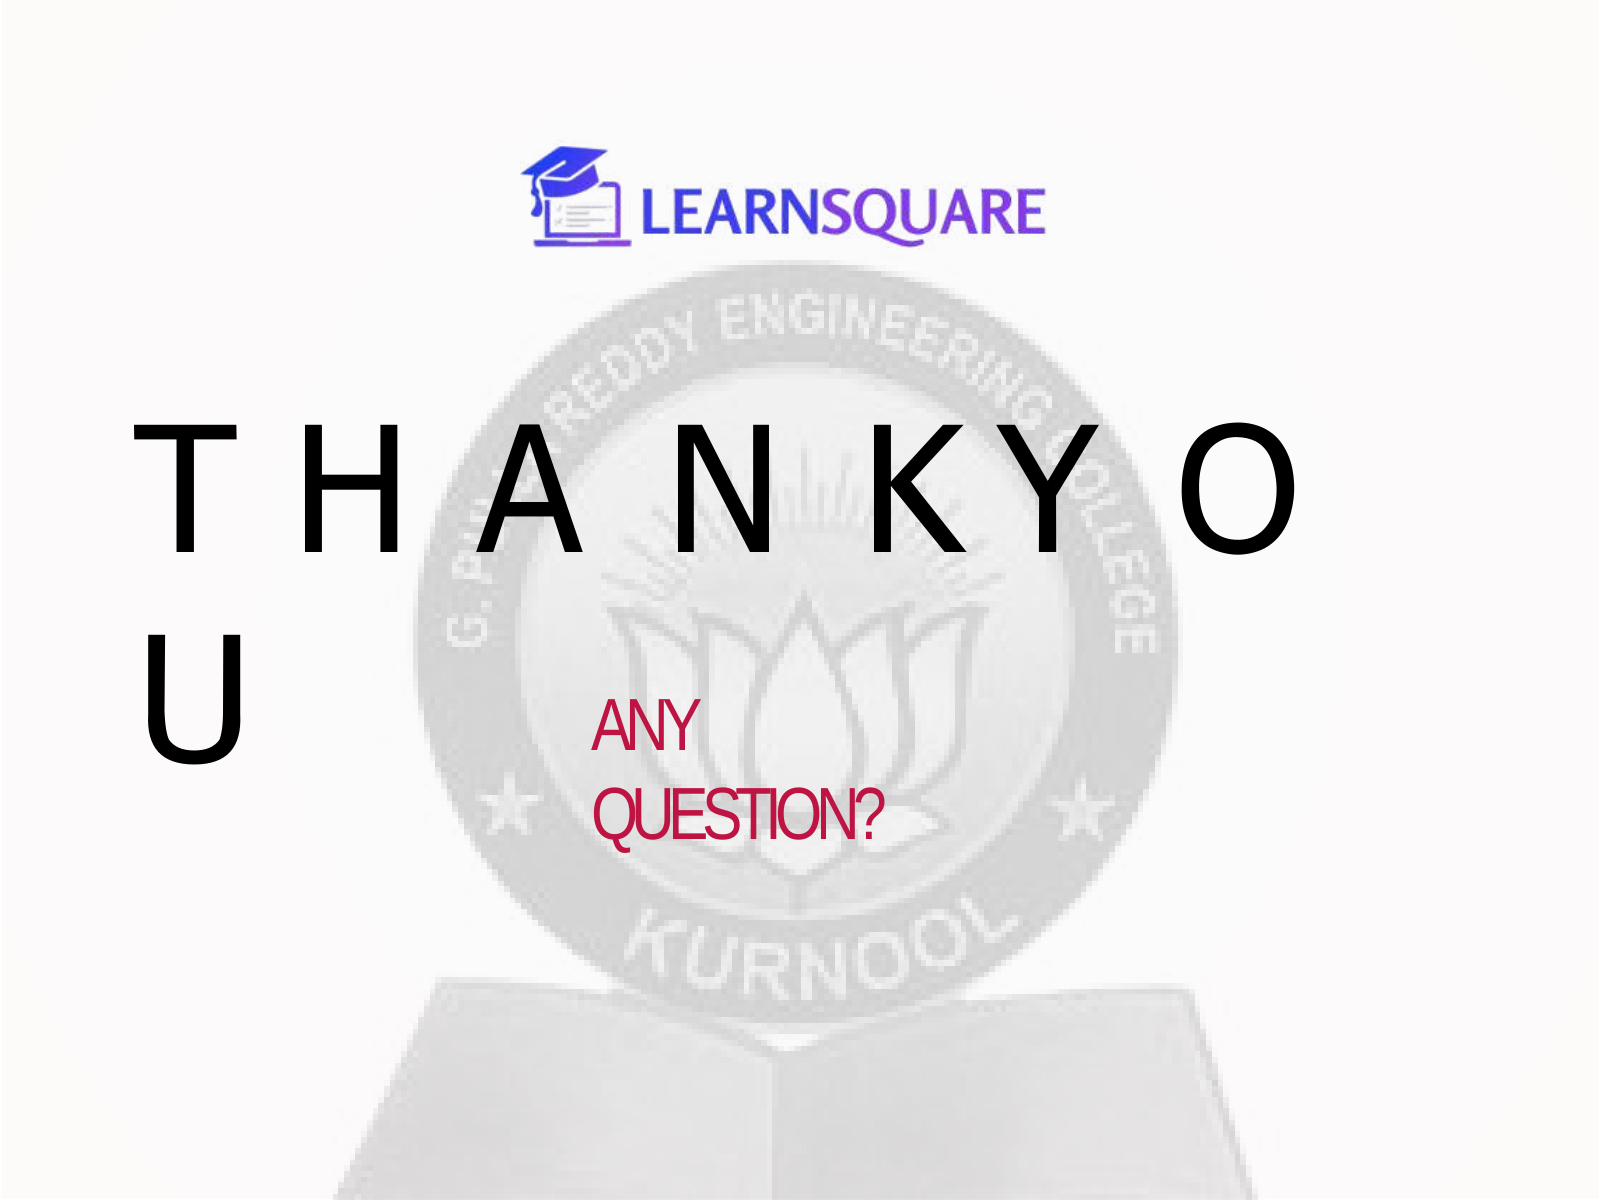

# T H A N K	Y O U
ANY QUESTION?